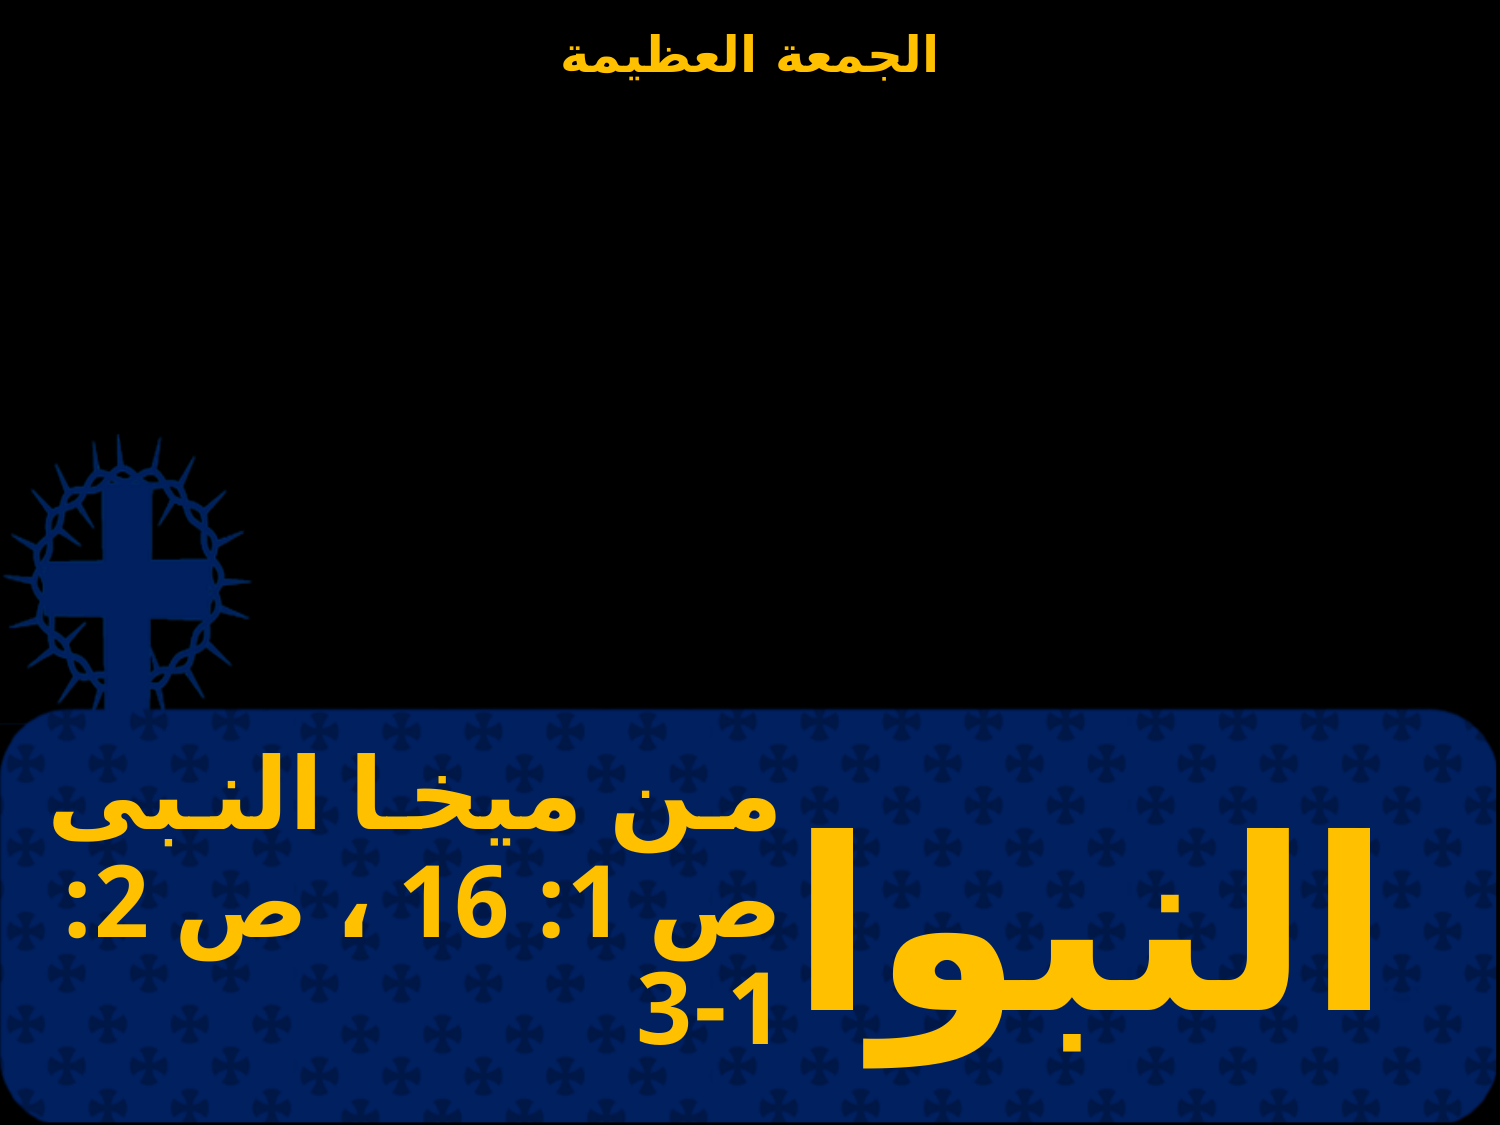

# من ميخا النبى ص 1: 16 ، ص 2: 1-3